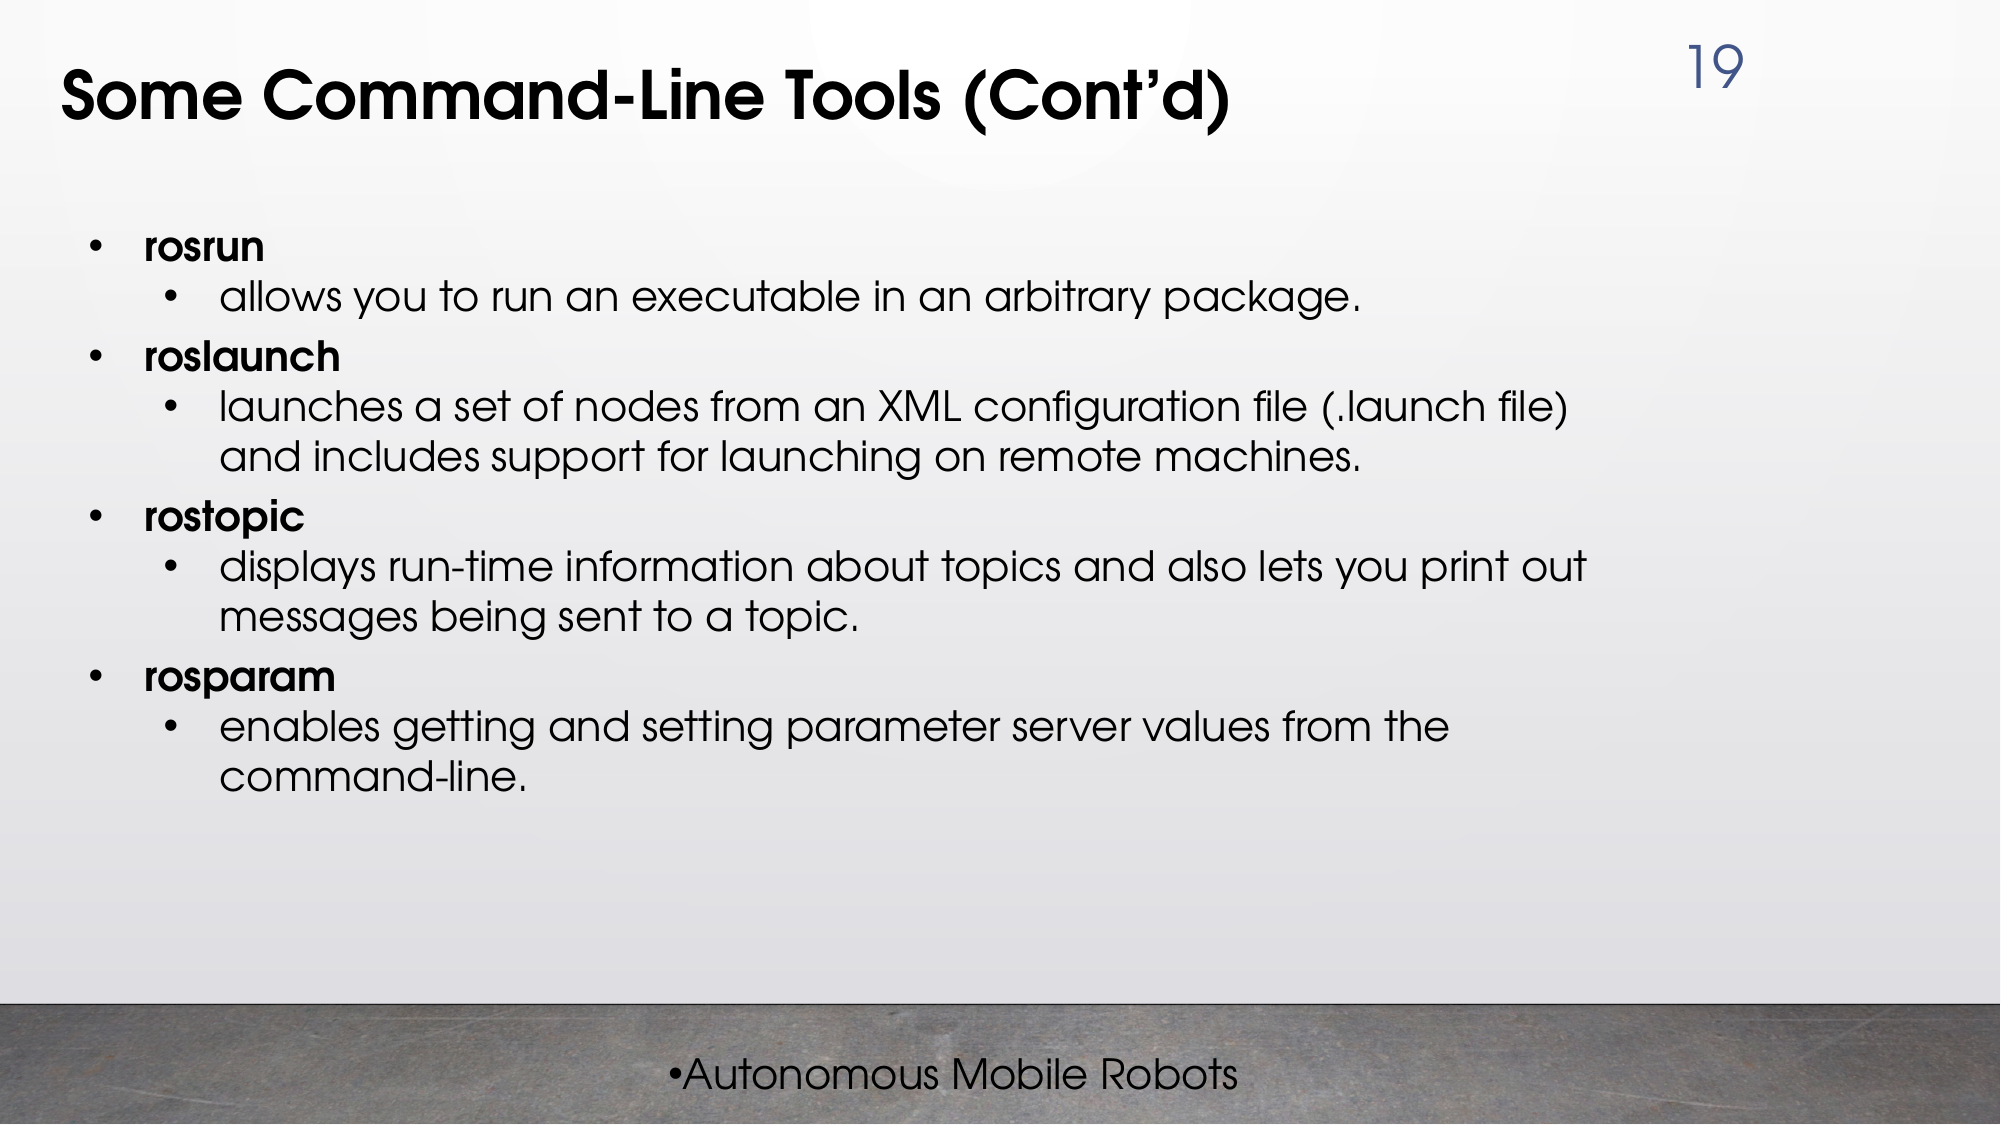

19
Some Command-Line Tools (Cont’d)
rosrun
allows you to run an executable in an arbitrary package.
roslaunch
launches a set of nodes from an XML configuration file (.launch file) and includes support for launching on remote machines.
rostopic
displays run-time information about topics and also lets you print out messages being sent to a topic.
rosparam
enables getting and setting parameter server values from the command-line.

Autonomous Mobile Robots